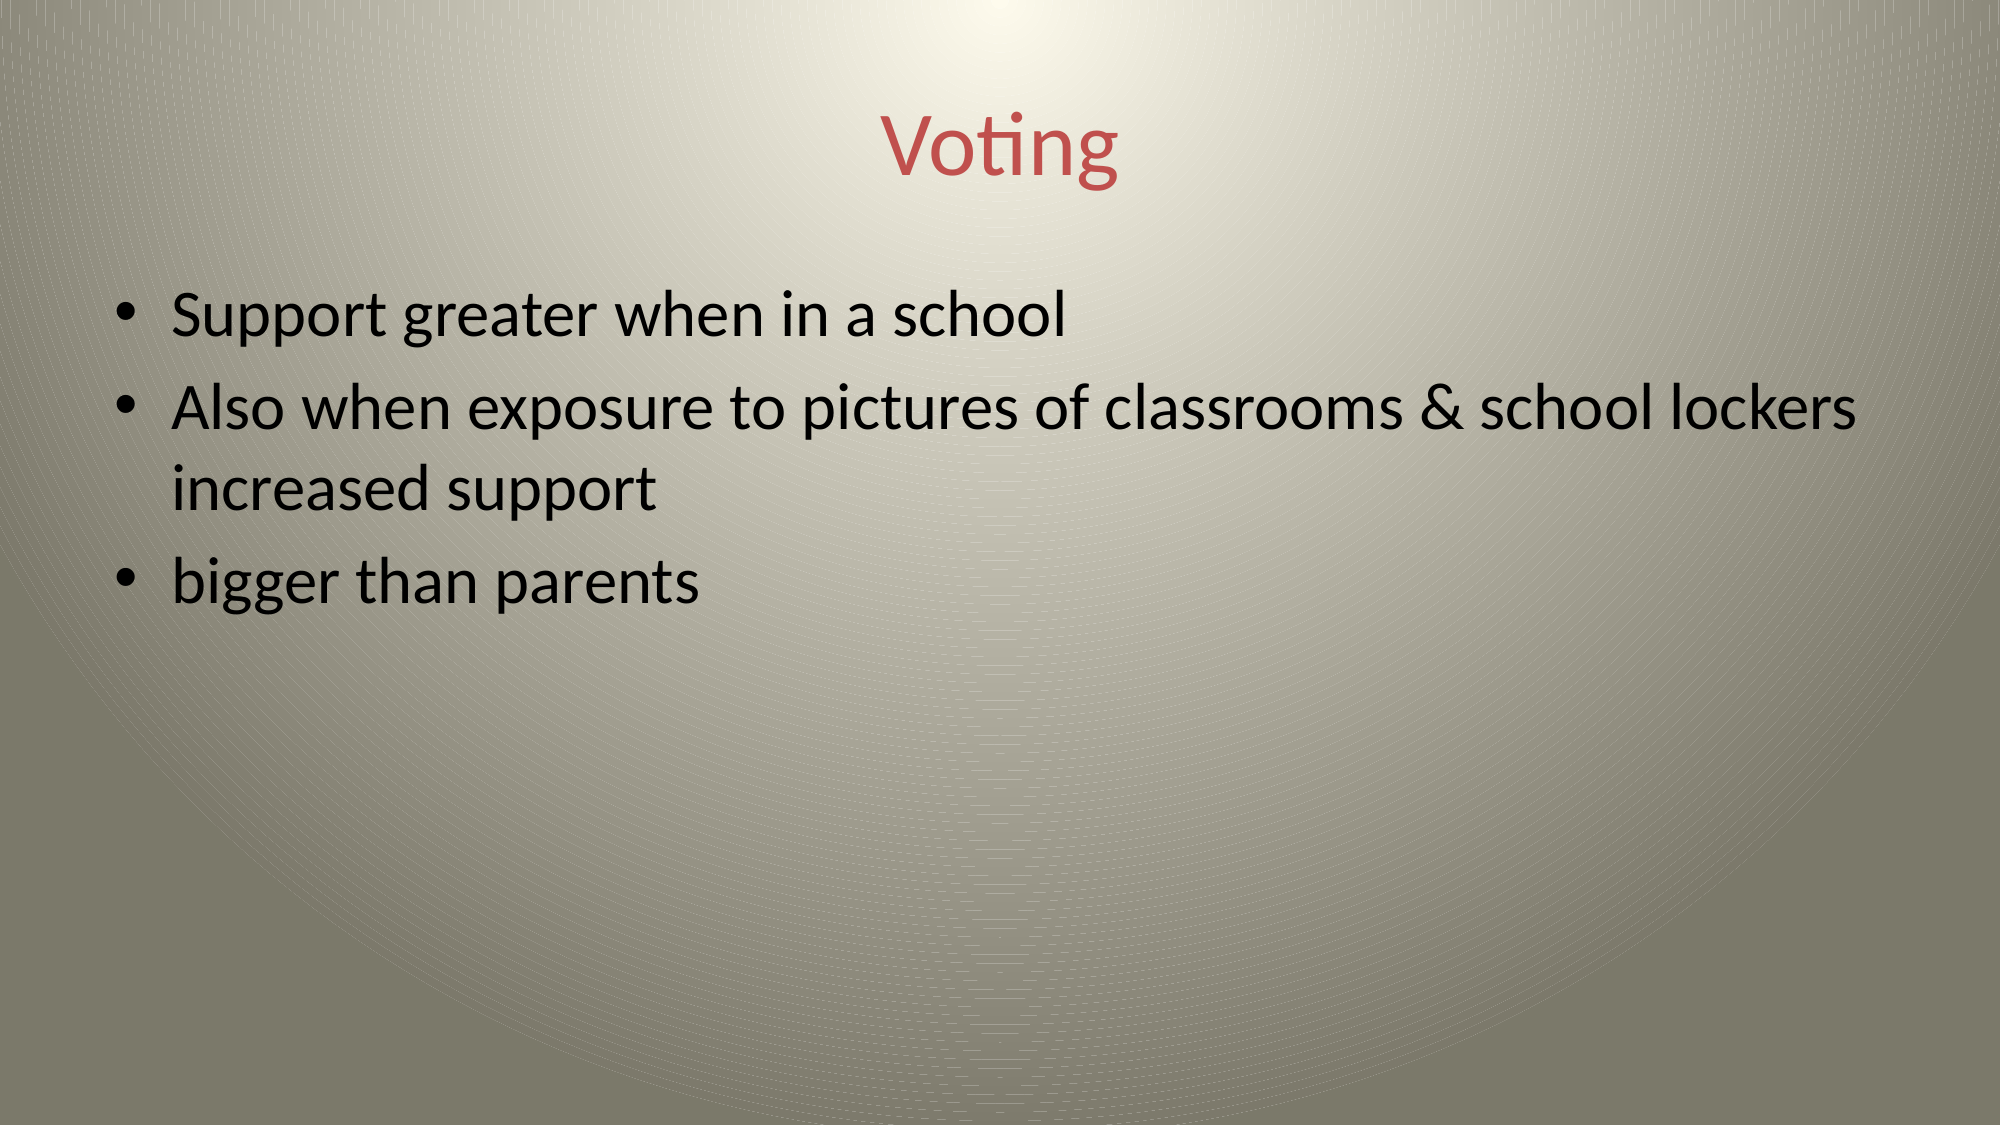

# Voting
Support greater when in a school
Also when exposure to pictures of classrooms & school lockers increased support
bigger than parents